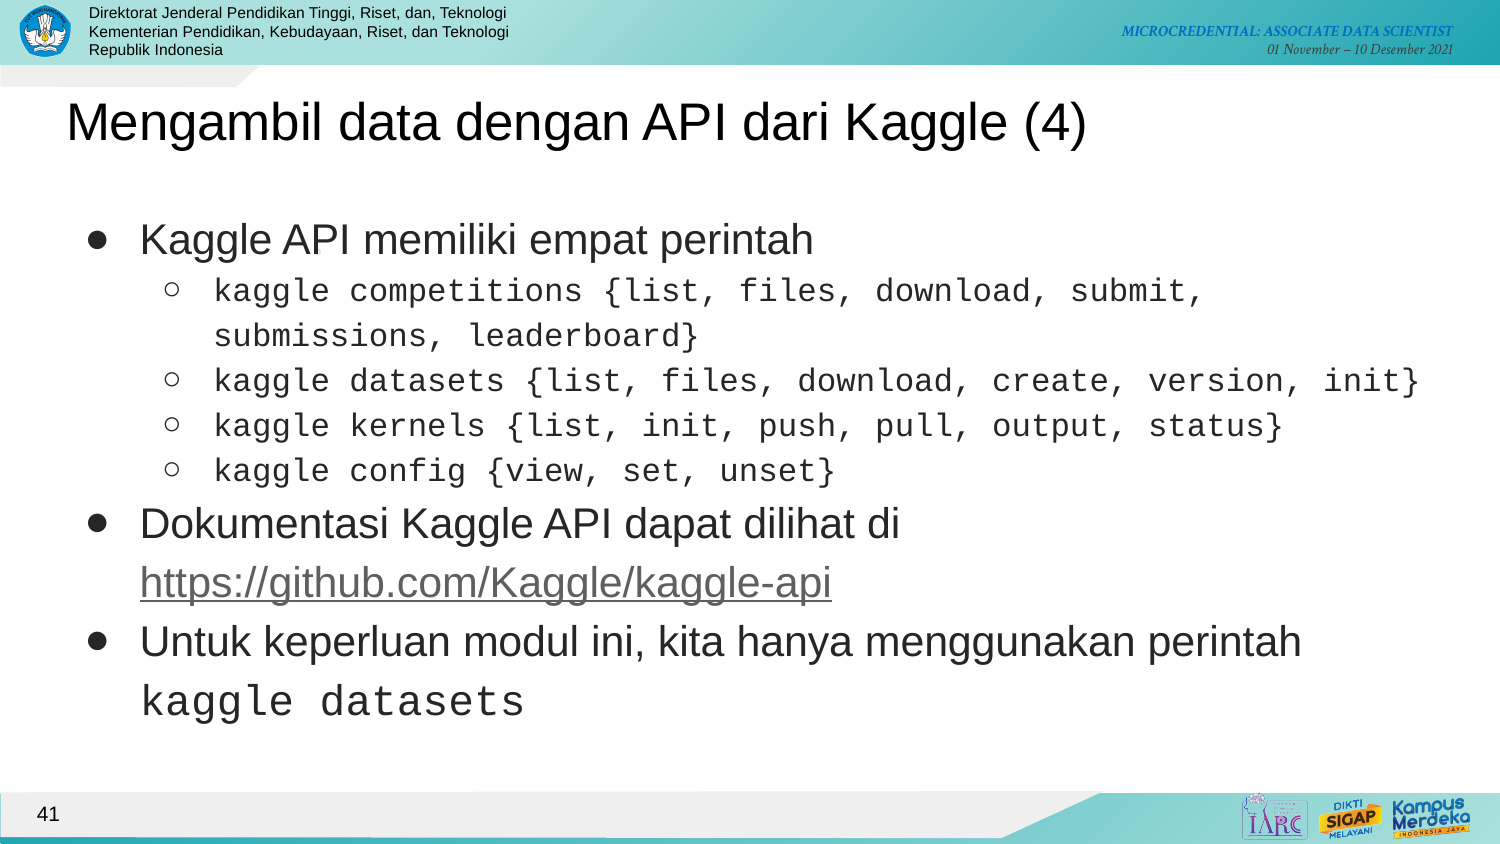

# Mengambil data dengan API dari Kaggle (4)
Kaggle API memiliki empat perintah
kaggle competitions {list, files, download, submit, submissions, leaderboard}
kaggle datasets {list, files, download, create, version, init}
kaggle kernels {list, init, push, pull, output, status}
kaggle config {view, set, unset}
Dokumentasi Kaggle API dapat dilihat di https://github.com/Kaggle/kaggle-api
Untuk keperluan modul ini, kita hanya menggunakan perintah
kaggle datasets
41